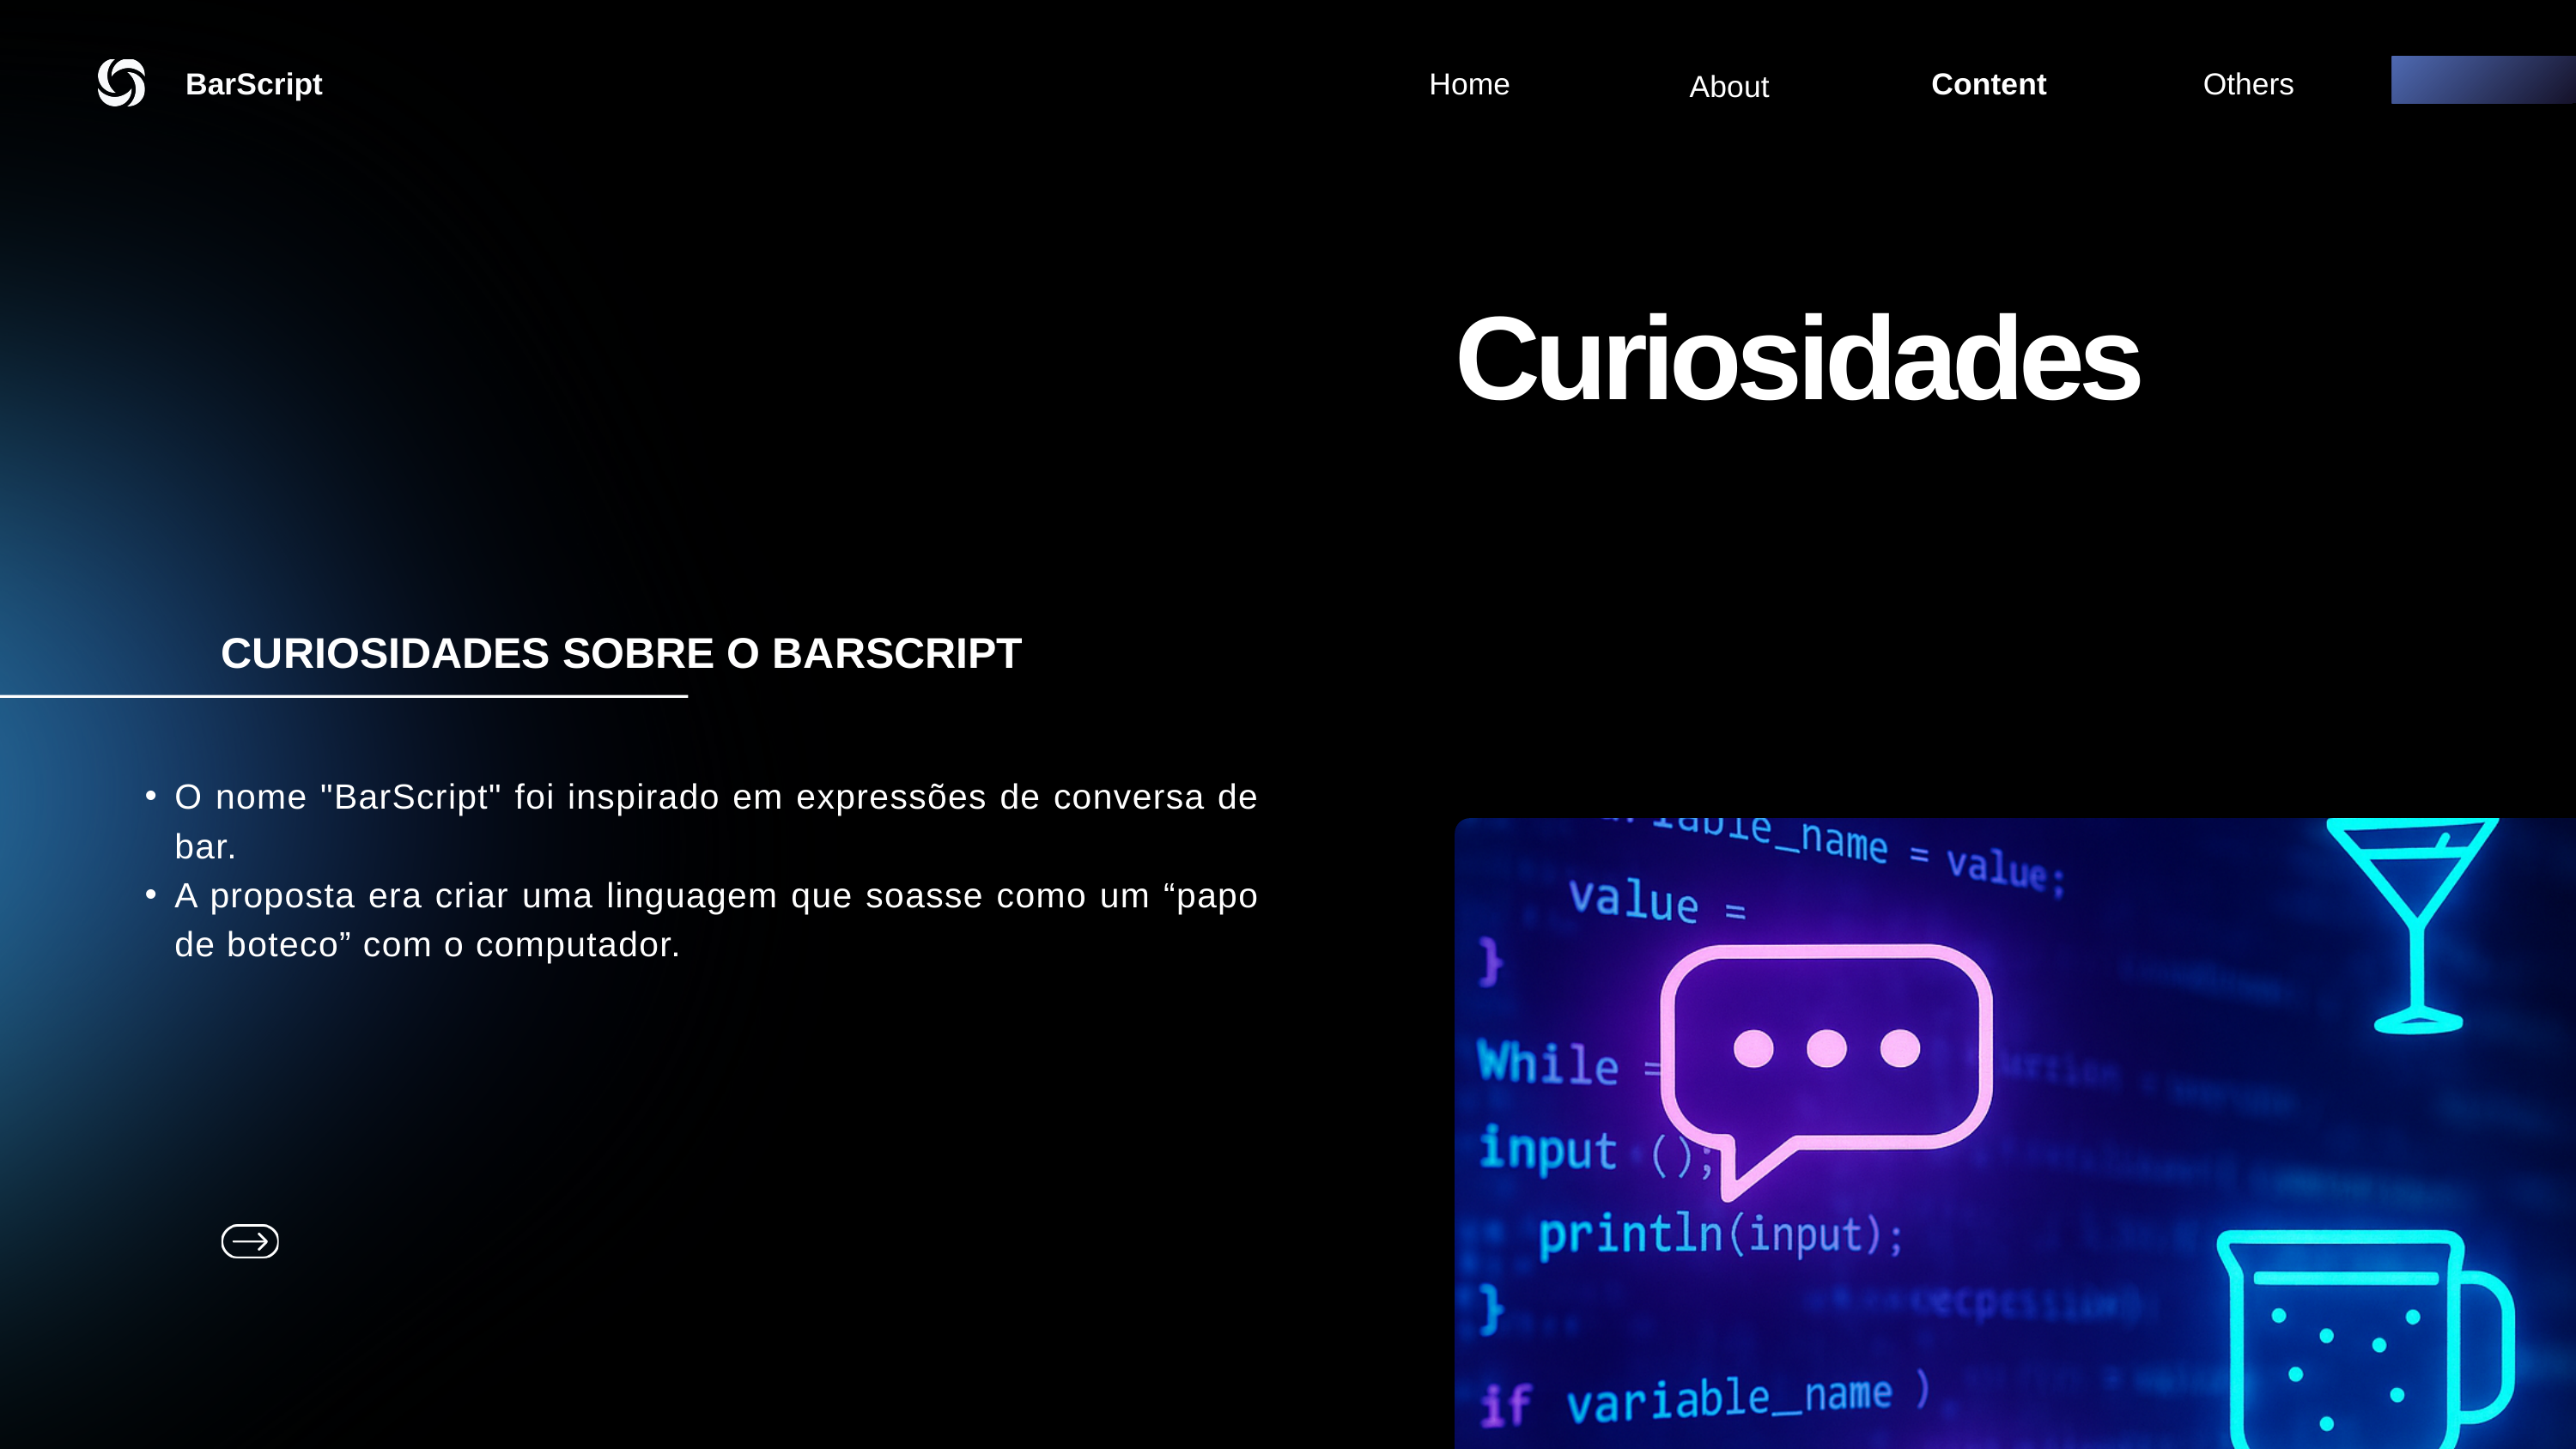

BarScript
Home
Content
Others

About
Curiosidades
CURIOSIDADES SOBRE O BARSCRIPT

O nome "BarScript" foi inspirado em expressões de conversa de bar.
A proposta era criar uma linguagem que soasse como um “papo de boteco” com o computador.